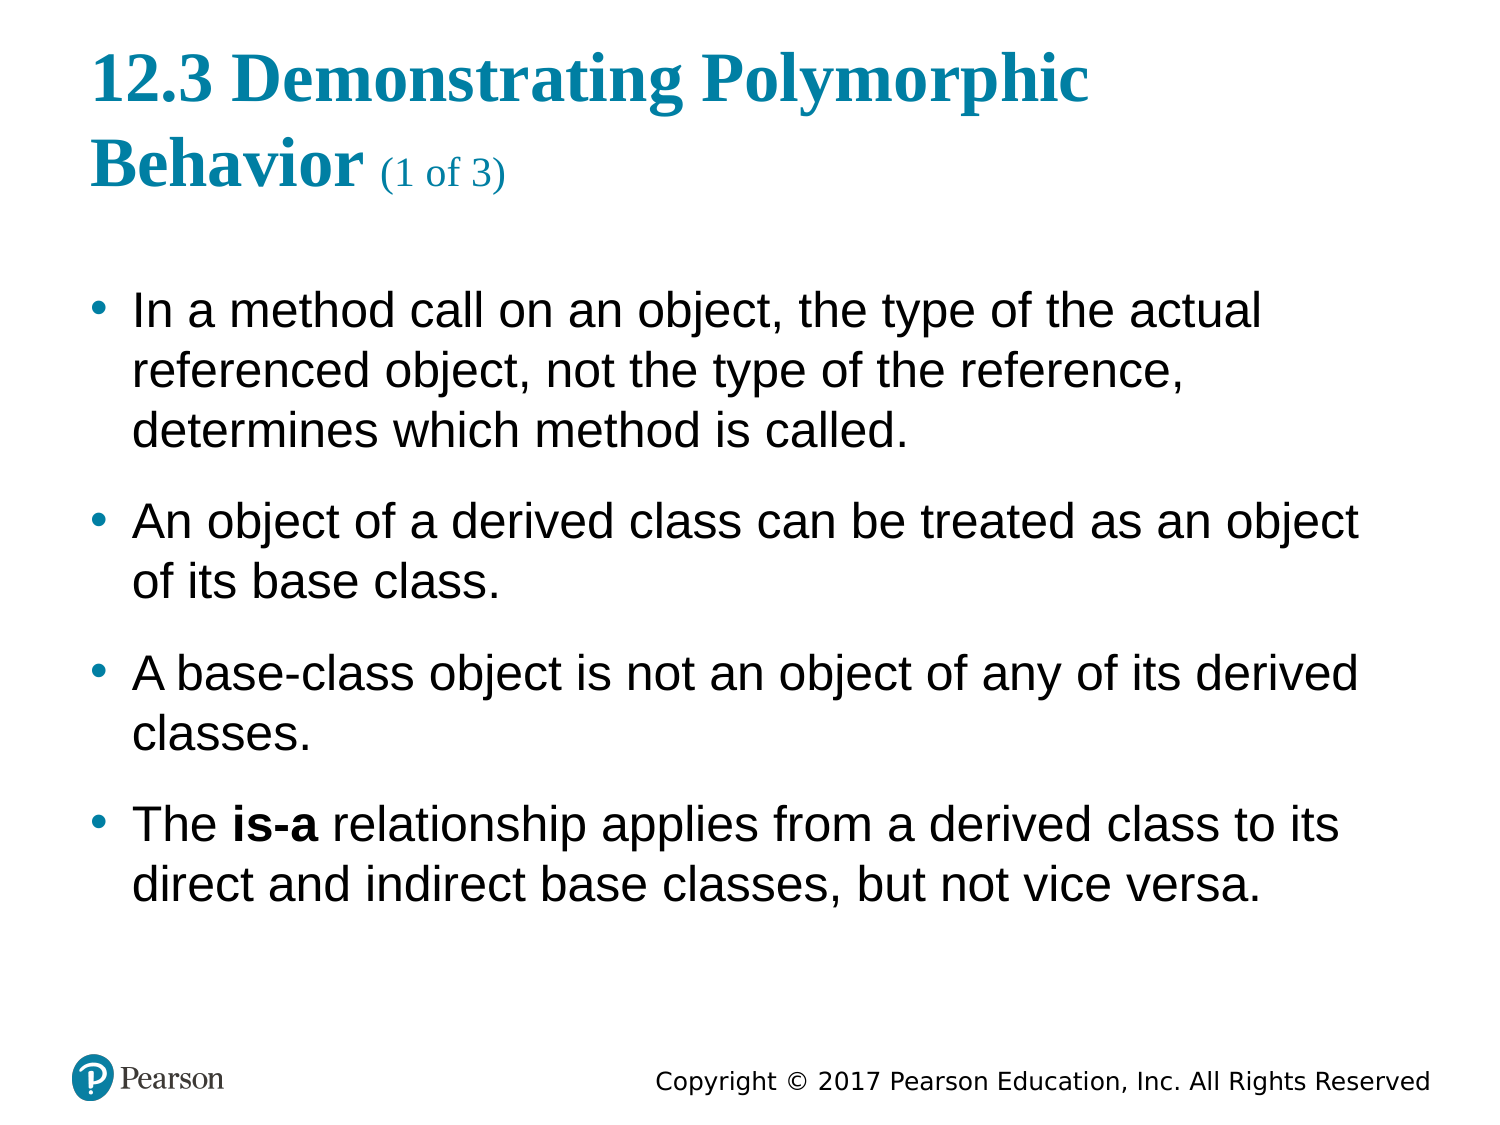

# 12.3 Demonstrating Polymorphic Behavior (1 of 3)
In a method call on an object, the type of the actual referenced object, not the type of the reference, determines which method is called.
An object of a derived class can be treated as an object of its base class.
A base-class object is not an object of any of its derived classes.
The is-a relationship applies from a derived class to its direct and indirect base classes, but not vice versa.